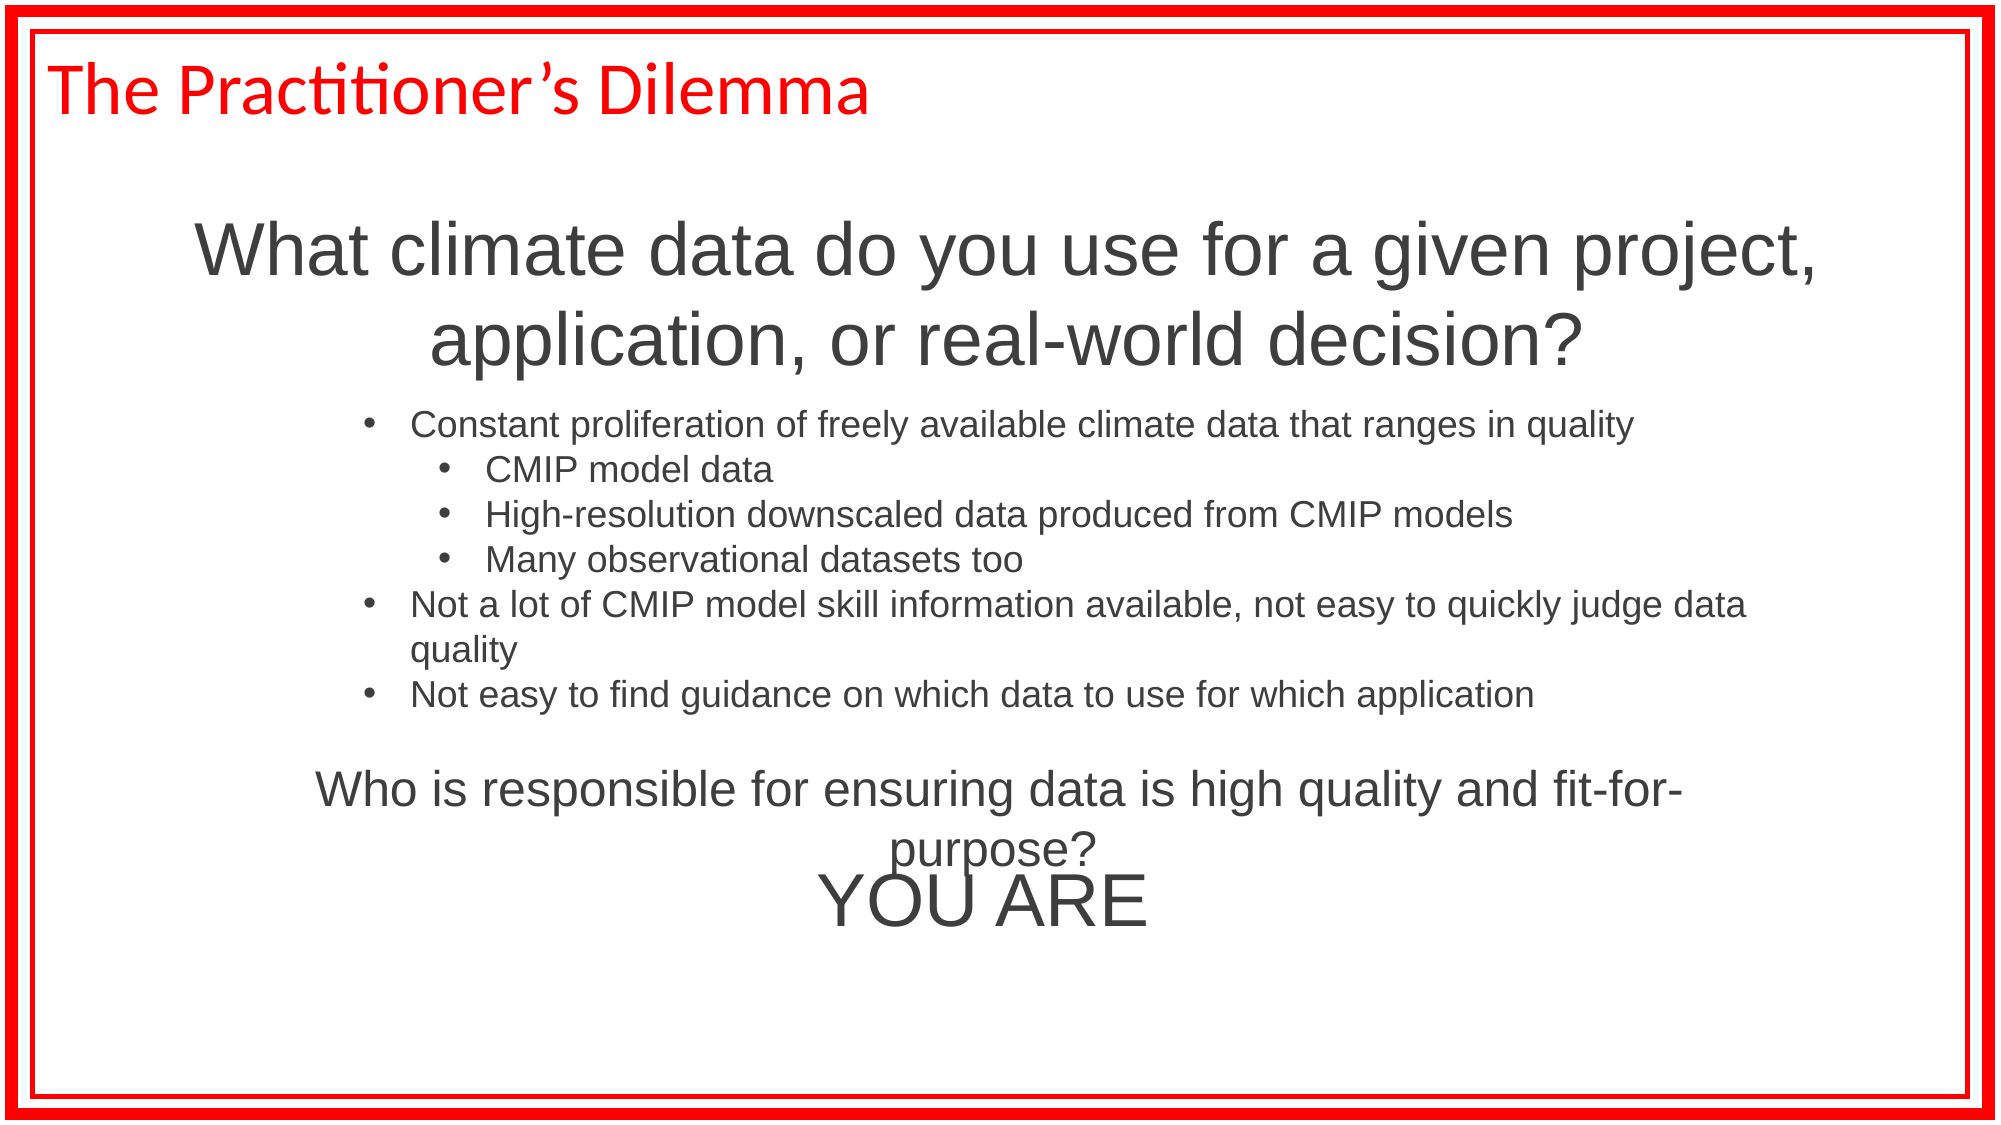

# The Practitioner’s Dilemma

What climate data do you use for a given project, application, or real-world decision?
Constant proliferation of freely available climate data that ranges in quality
CMIP model data
High-resolution downscaled data produced from CMIP models
Many observational datasets too
Not a lot of CMIP model skill information available, not easy to quickly judge data quality
Not easy to find guidance on which data to use for which application
Who is responsible for ensuring data is high quality and fit-for-purpose?
YOU ARE